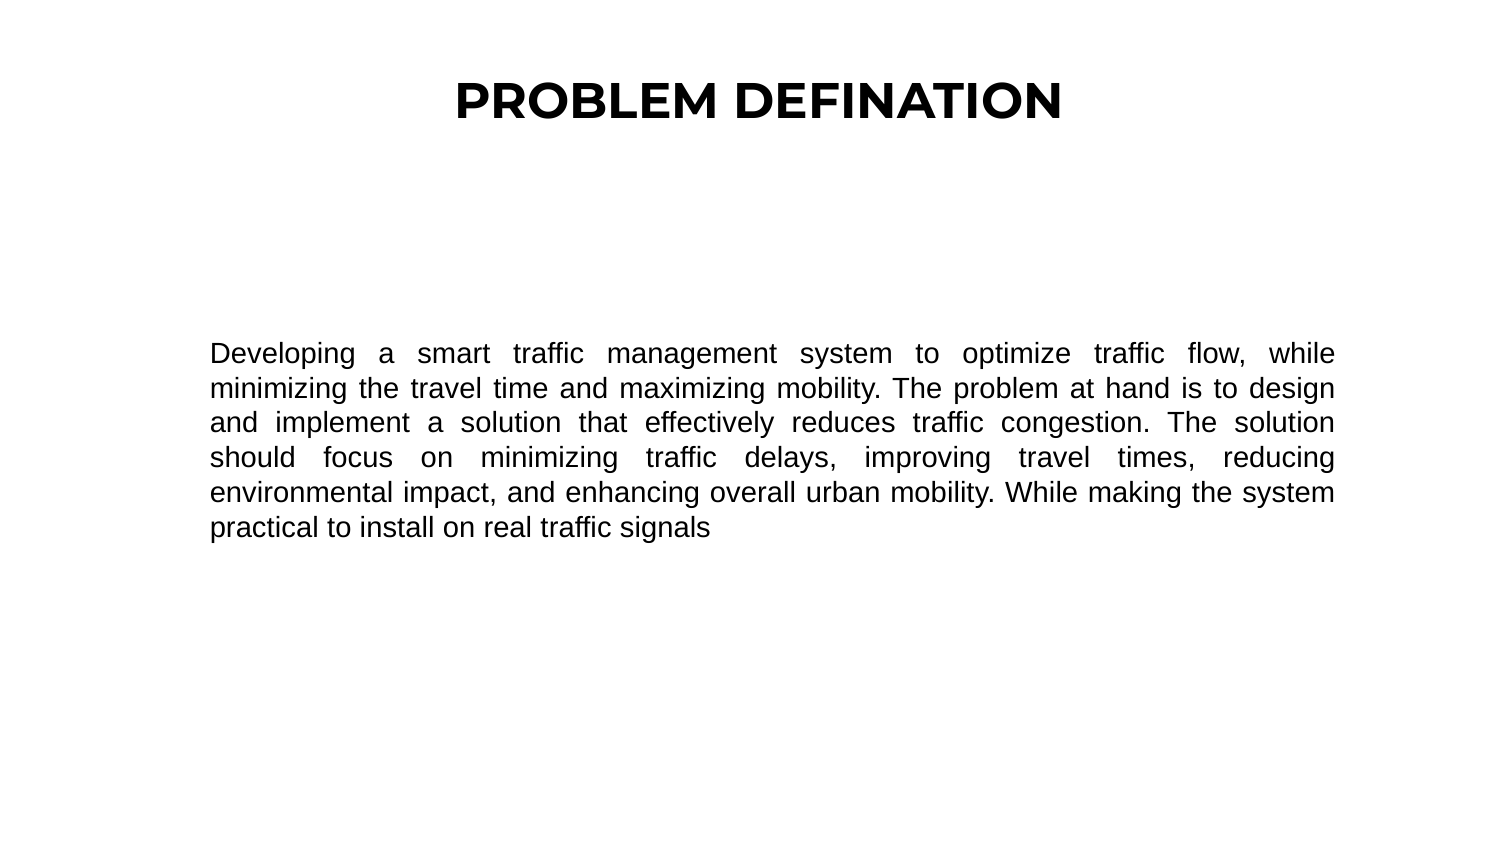

# PROBLEM DEFINATION
Developing a smart traffic management system to optimize traffic flow, while minimizing the travel time and maximizing mobility. The problem at hand is to design and implement a solution that effectively reduces traffic congestion. The solution should focus on minimizing traffic delays, improving travel times, reducing environmental impact, and enhancing overall urban mobility. While making the system practical to install on real traffic signals